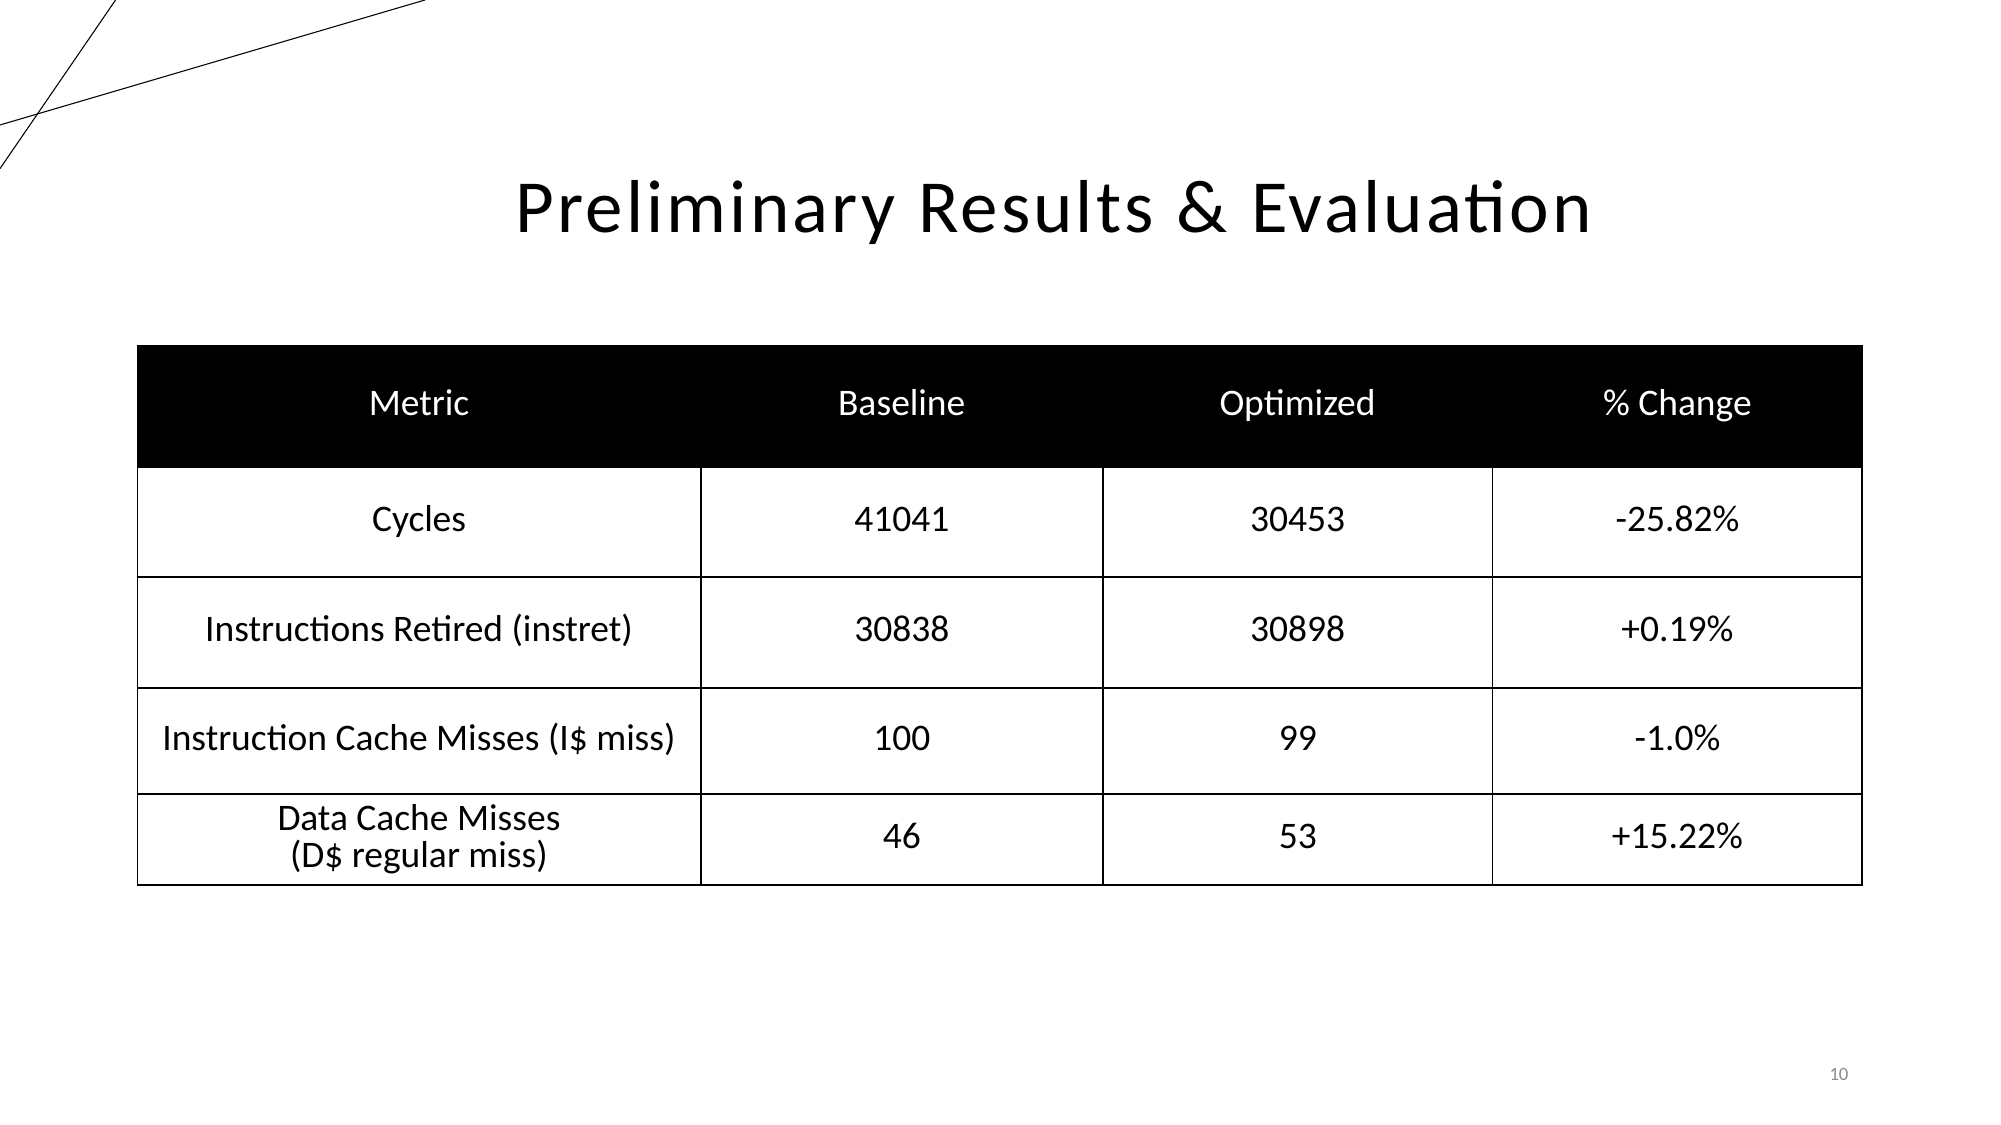

# Preliminary Results & Evaluation
| Metric | Baseline | Optimized | % Change |
| --- | --- | --- | --- |
| Cycles | 41041 | 30453 | -25.82% |
| Instructions Retired (instret) | 30838 | 30898 | +0.19% |
| Instruction Cache Misses (I$ miss) | 100 | 99 | -1.0% |
| Data Cache Misses (D$ regular miss) | 46 | 53 | +15.22% |
10